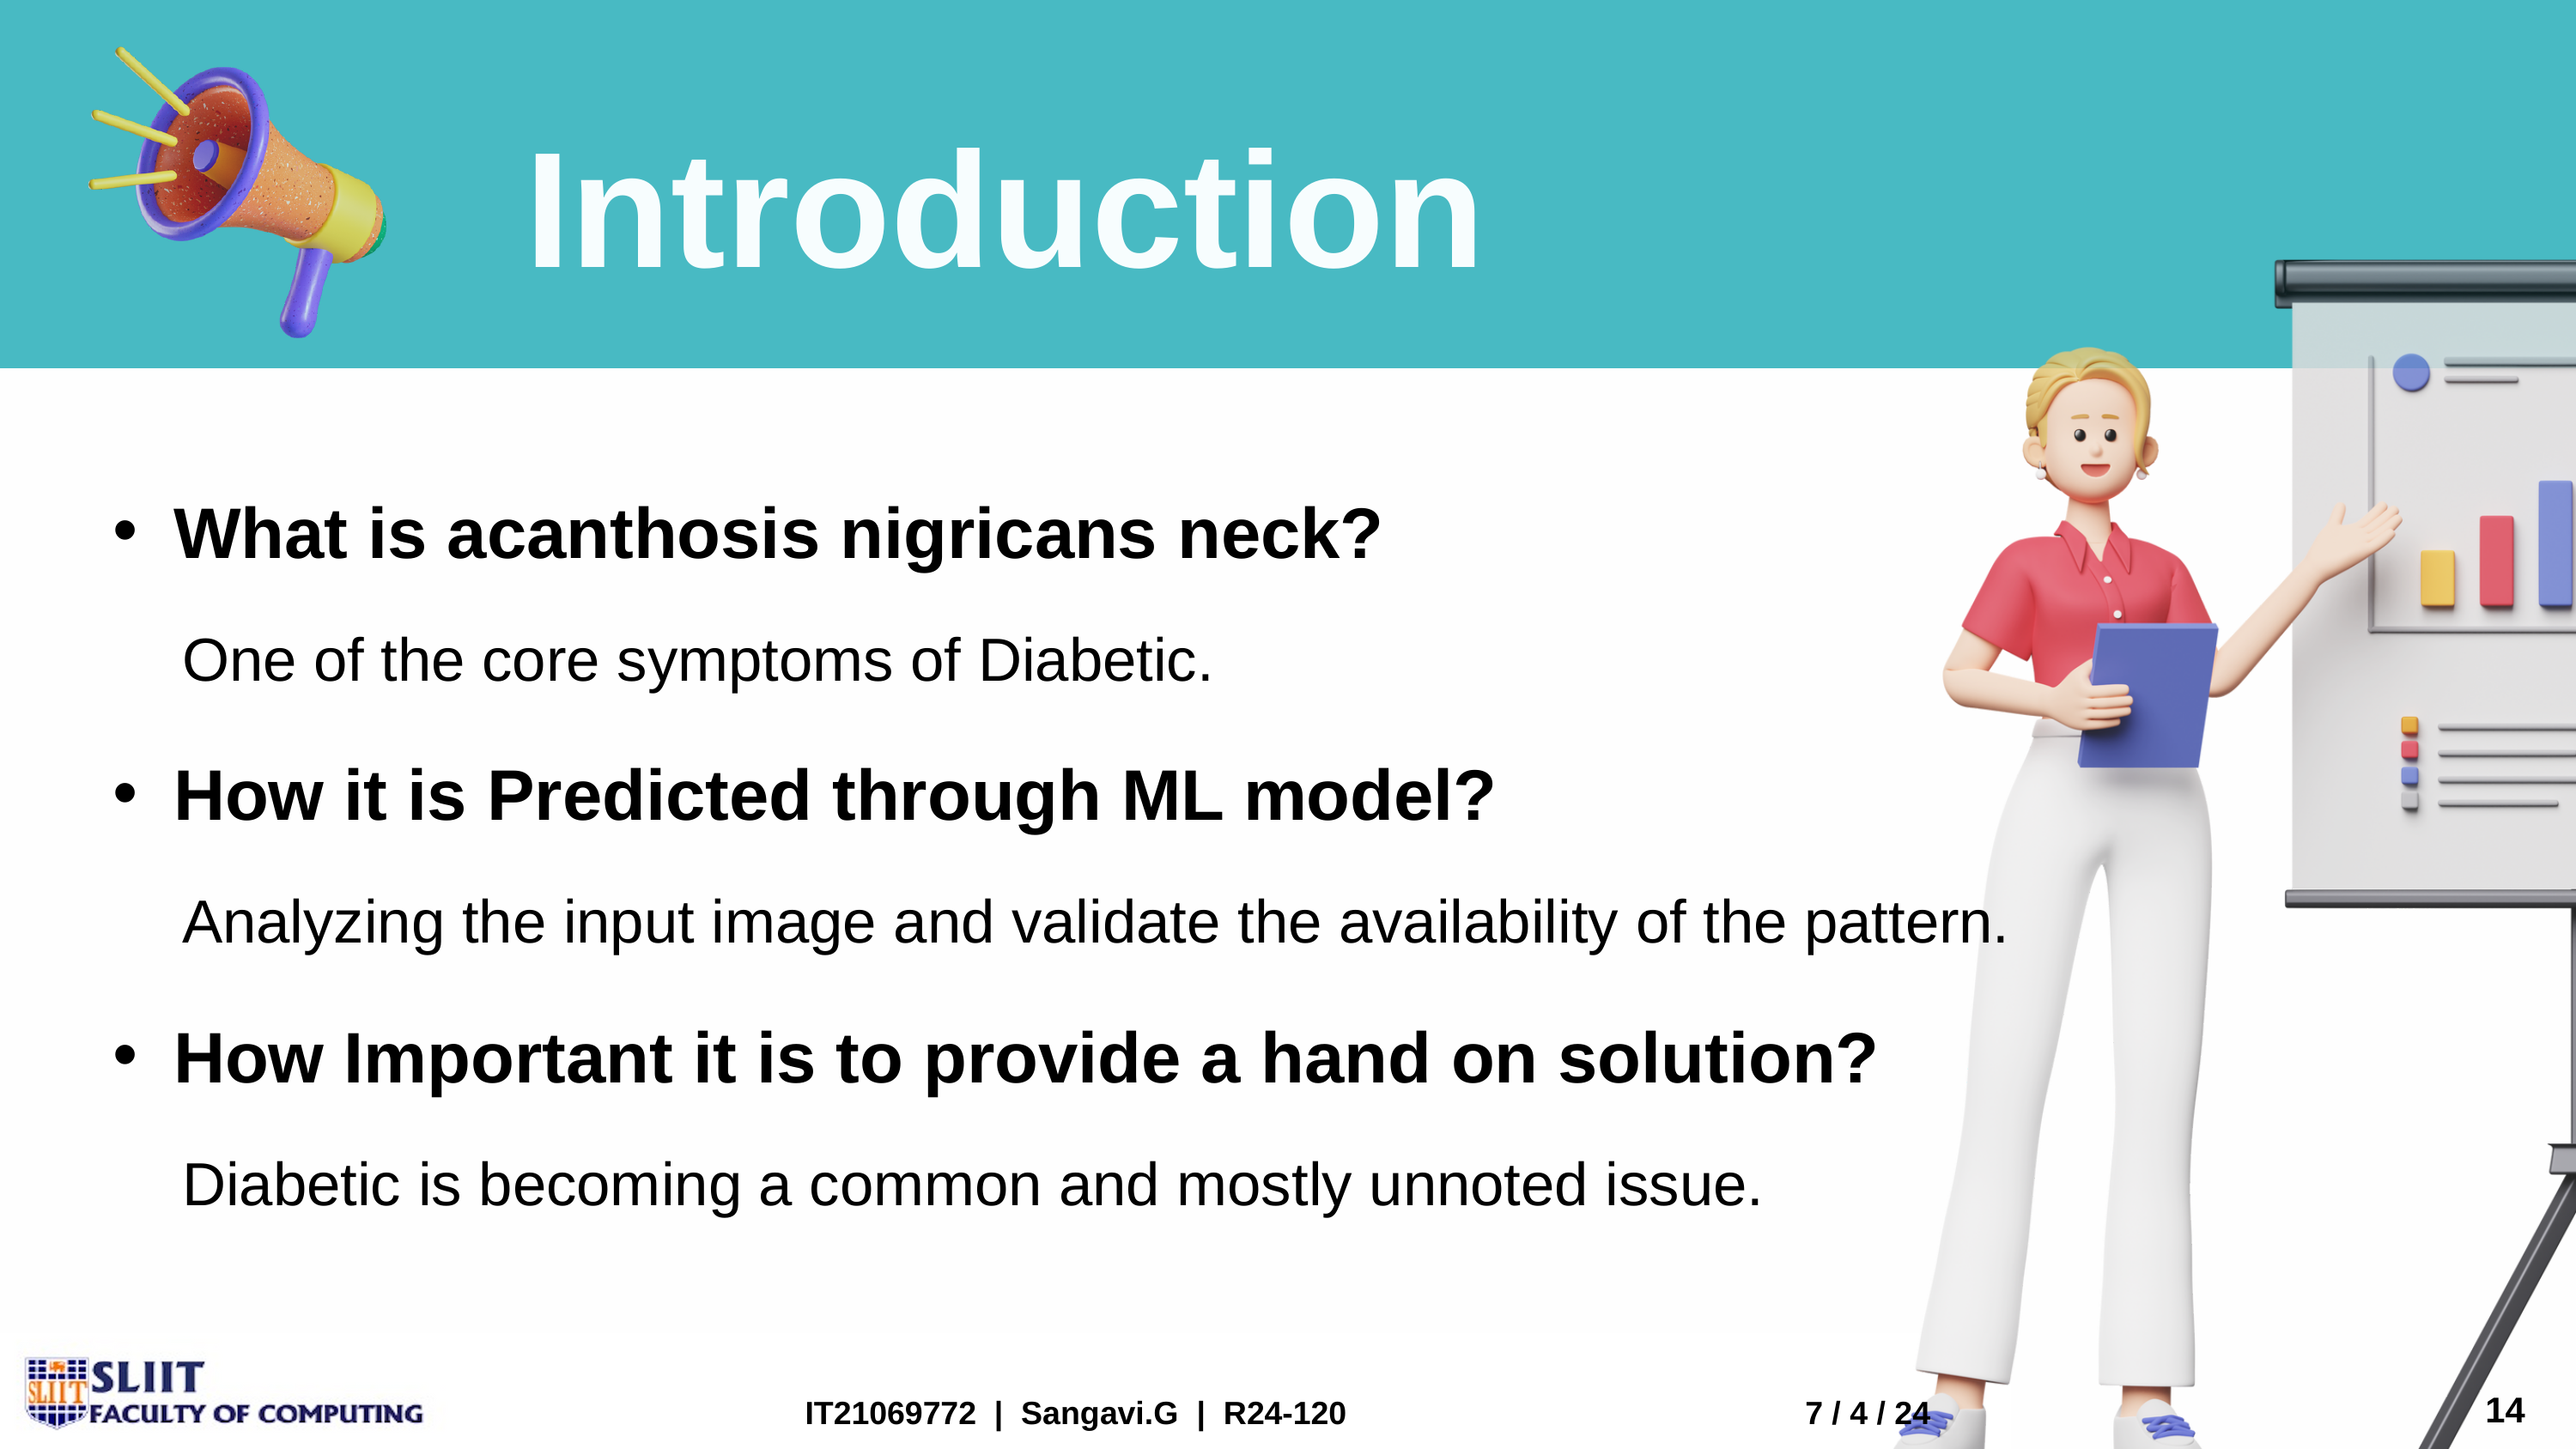

Introduction

What is acanthosis nigricans neck?
One of the core symptoms of Diabetic.
How it is Predicted through ML model?
Analyzing the input image and validate the availability of the pattern.
How Important it is to provide a hand on solution?
Diabetic is becoming a common and mostly unnoted issue.

14
IT21069772  |  Sangavi.G  |  R24-120
7 / 4 / 24